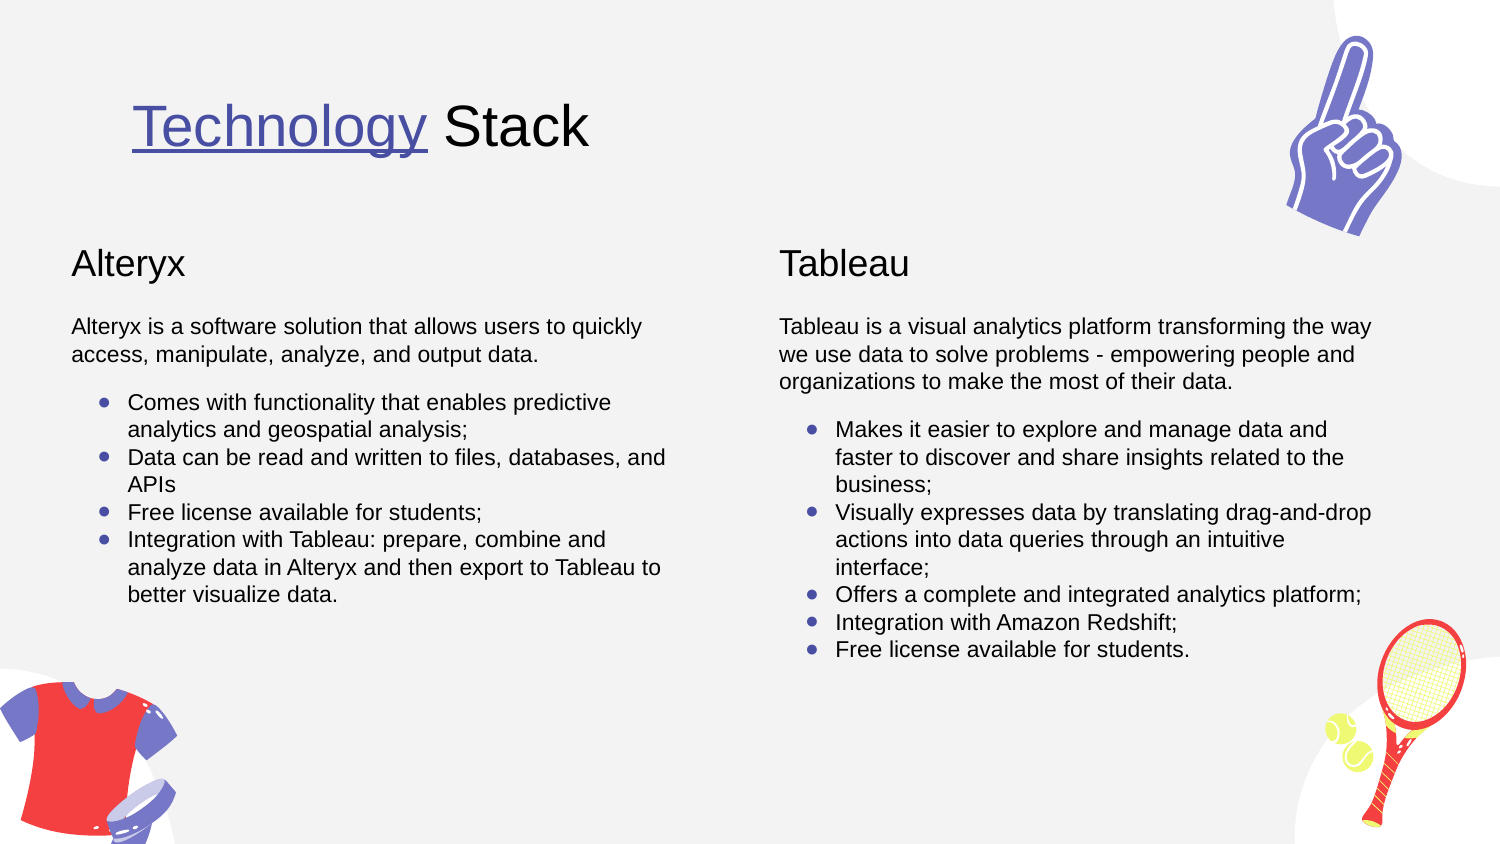

# Technology Stack
Alteryx

Alteryx is a software solution that allows users to quickly access, manipulate, analyze, and output data.
Comes with functionality that enables predictive analytics and geospatial analysis;
Data can be read and written to files, databases, and APIs
Free license available for students;
Integration with Tableau: prepare, combine and analyze data in Alteryx and then export to Tableau to better visualize data.
Tableau

Tableau is a visual analytics platform transforming the way we use data to solve problems - empowering people and organizations to make the most of their data.
Makes it easier to explore and manage data and faster to discover and share insights related to the business;
Visually expresses data by translating drag-and-drop actions into data queries through an intuitive interface;
Offers a complete and integrated analytics platform;
Integration with Amazon Redshift;
Free license available for students.